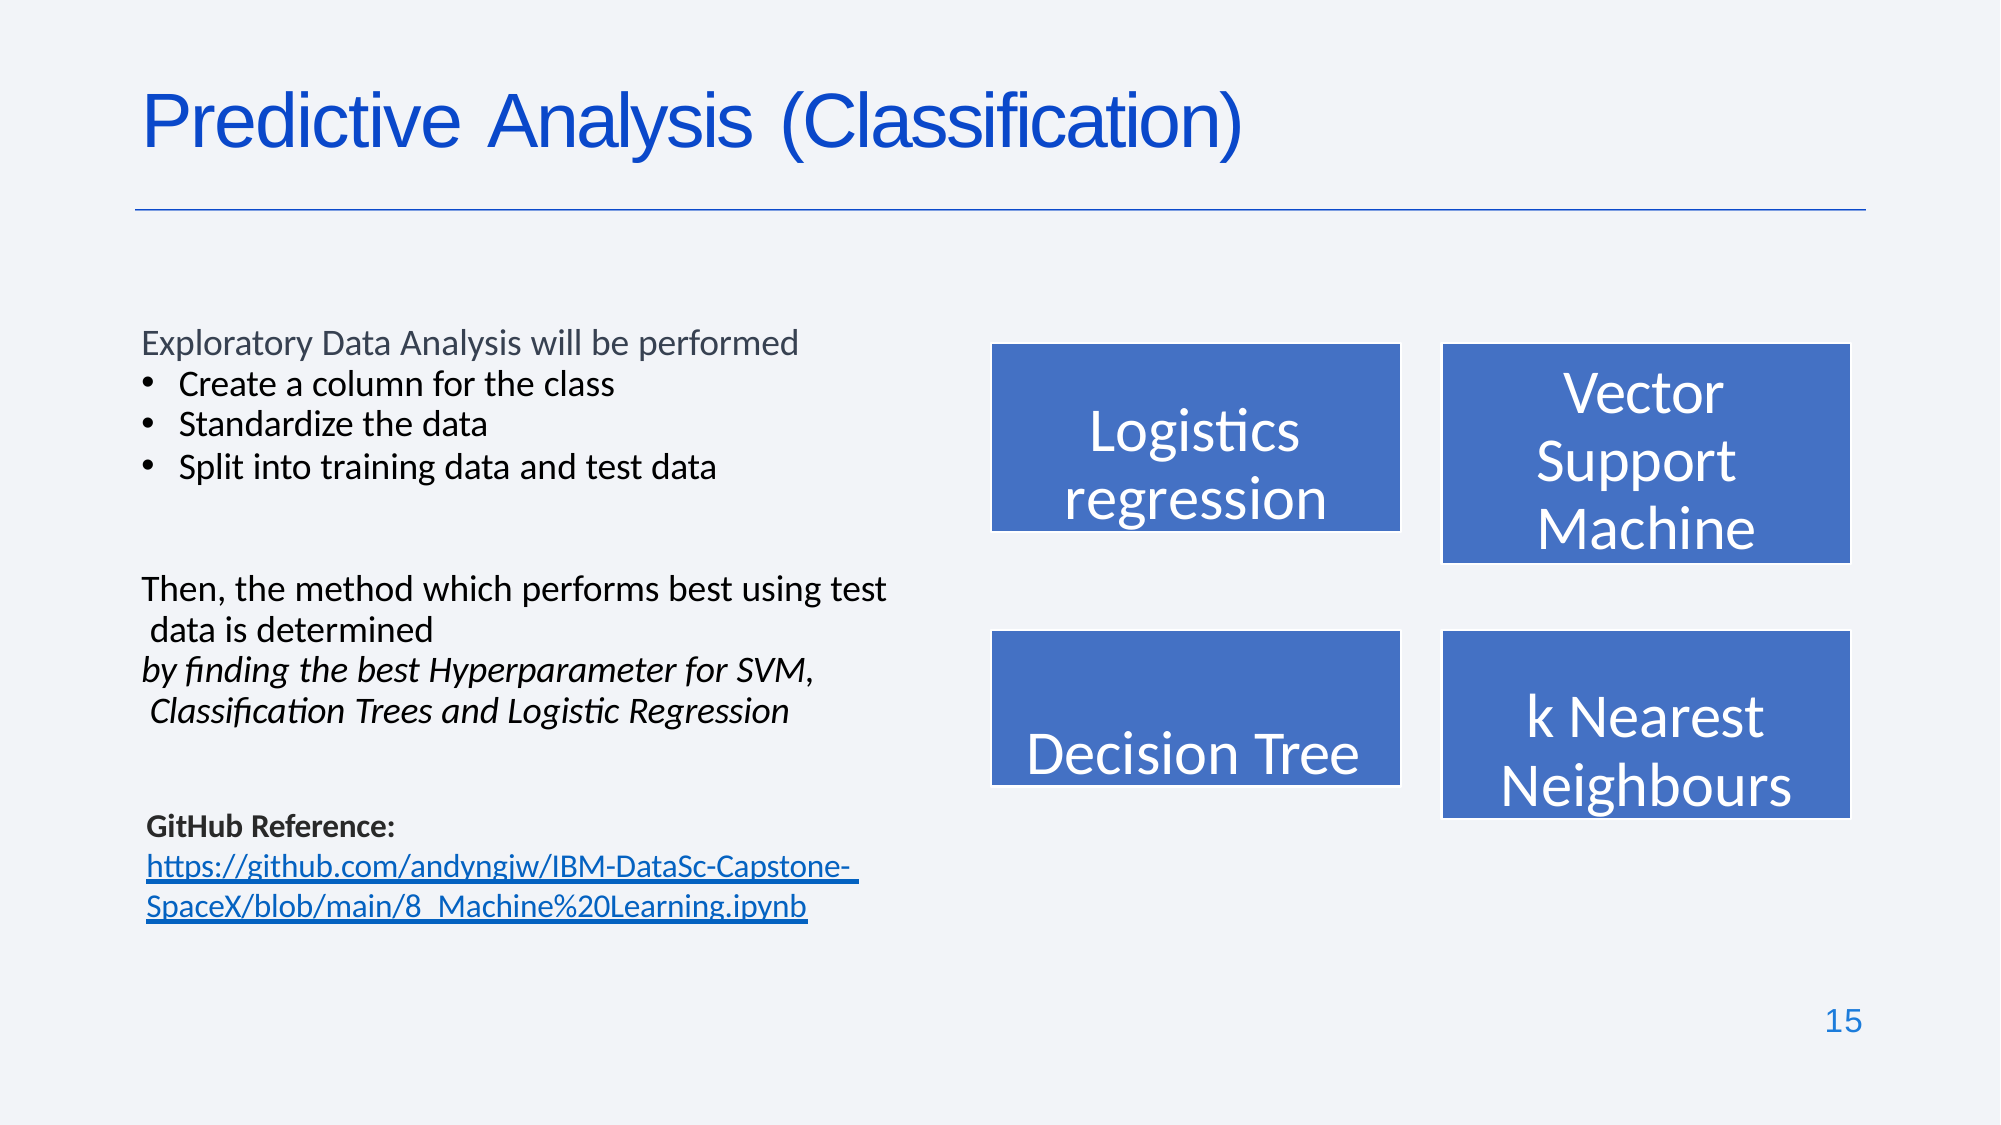

# Predictive Analysis (Classification)
Exploratory Data Analysis will be performed
Create a column for the class
Standardize the data
Split into training data and test data
Logistics  regression
Vector  Support  Machine
Then, the method which performs best using test  data is determined
by finding the best Hyperparameter for SVM,  Classification Trees and Logistic Regression

Decision Tree
k Nearest  Neighbours
GitHub Reference:  https://github.com/andyngjw/IBM-DataSc-Capstone-  SpaceX/blob/main/8_Machine%20Learning.ipynb
15